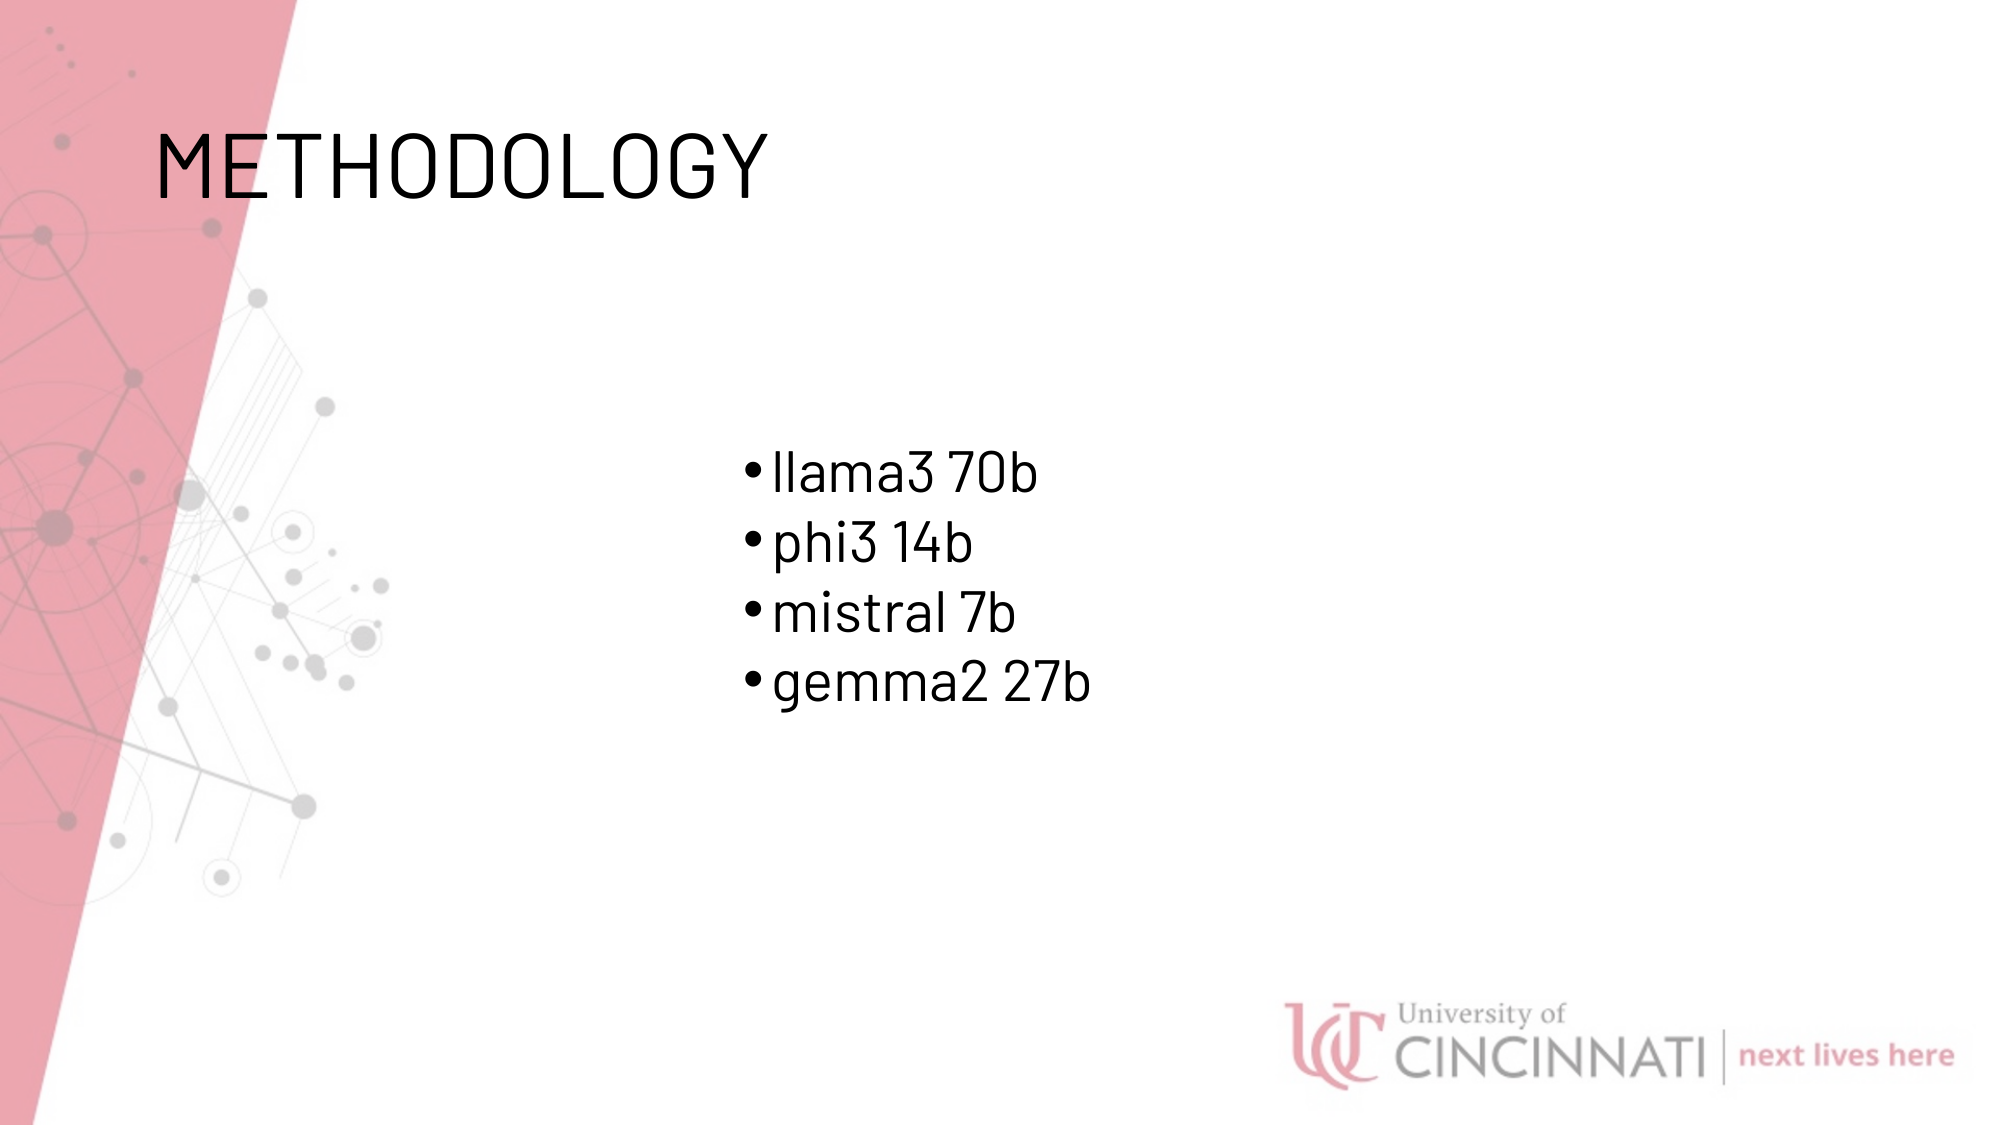

# METHODOLOGY

llama3 70b
phi3 14b
mistral 7b
gemma2 27b